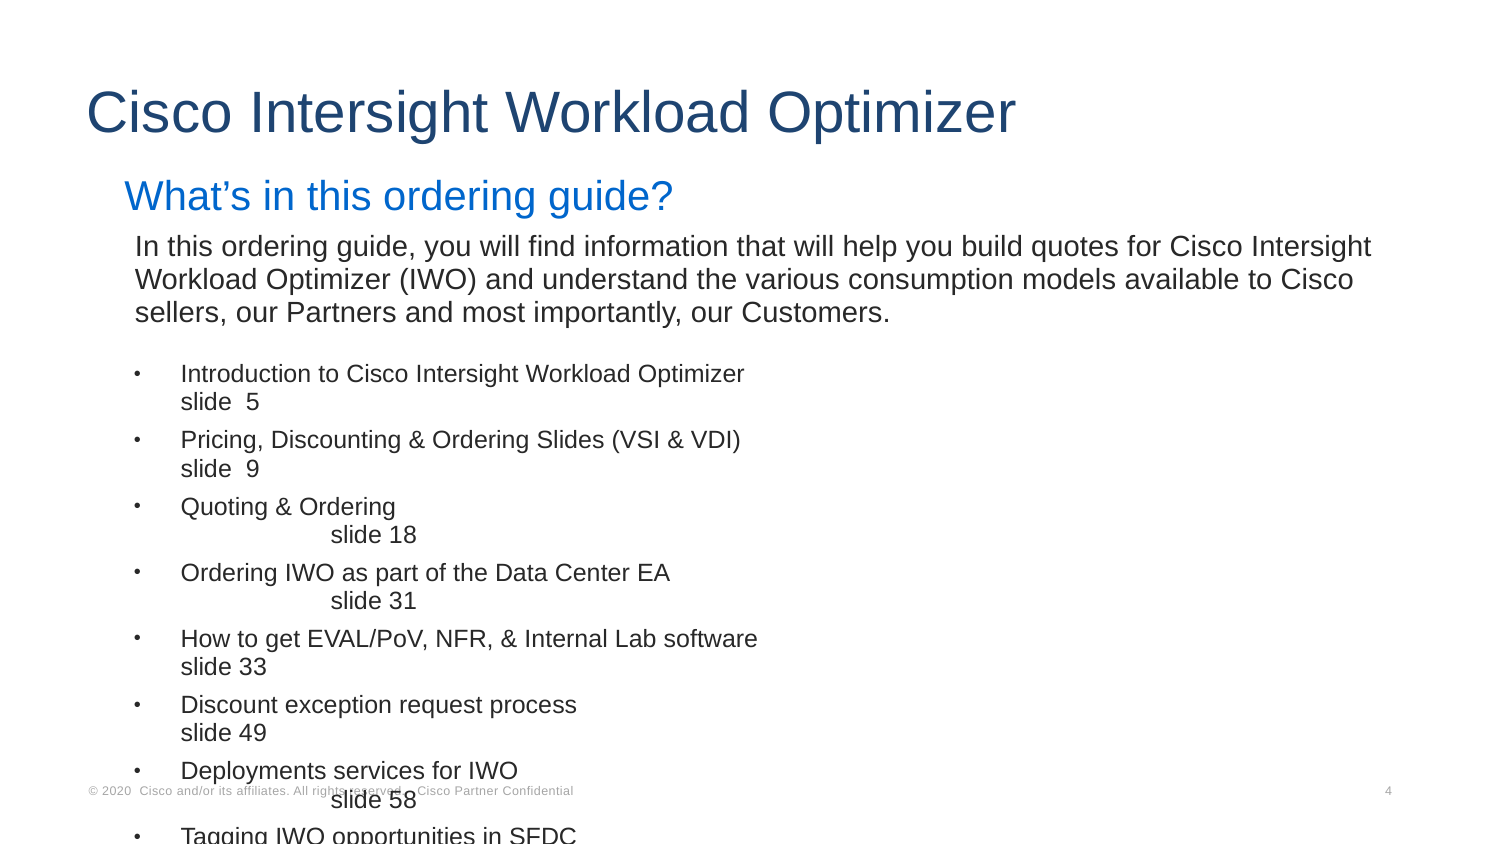

# Cisco Intersight Workload Optimizer
What’s in this ordering guide?
In this ordering guide, you will find information that will help you build quotes for Cisco Intersight Workload Optimizer (IWO) and understand the various consumption models available to Cisco sellers, our Partners and most importantly, our Customers.

Introduction to Cisco Intersight Workload Optimizer					slide  5
Pricing, Discounting & Ordering Slides (VSI & VDI)					slide  9
Quoting & Ordering 								slide 18
Ordering IWO as part of the Data Center EA						slide 31
How to get EVAL/PoV, NFR, & Internal Lab software 					slide 33
Discount exception request process 						slide 49
Deployments services for IWO 							slide 58
Tagging IWO opportunities in SFDC 						slide 61
If you have any questions about this ordering guide, please direct them to ask-cwom@cisco.com